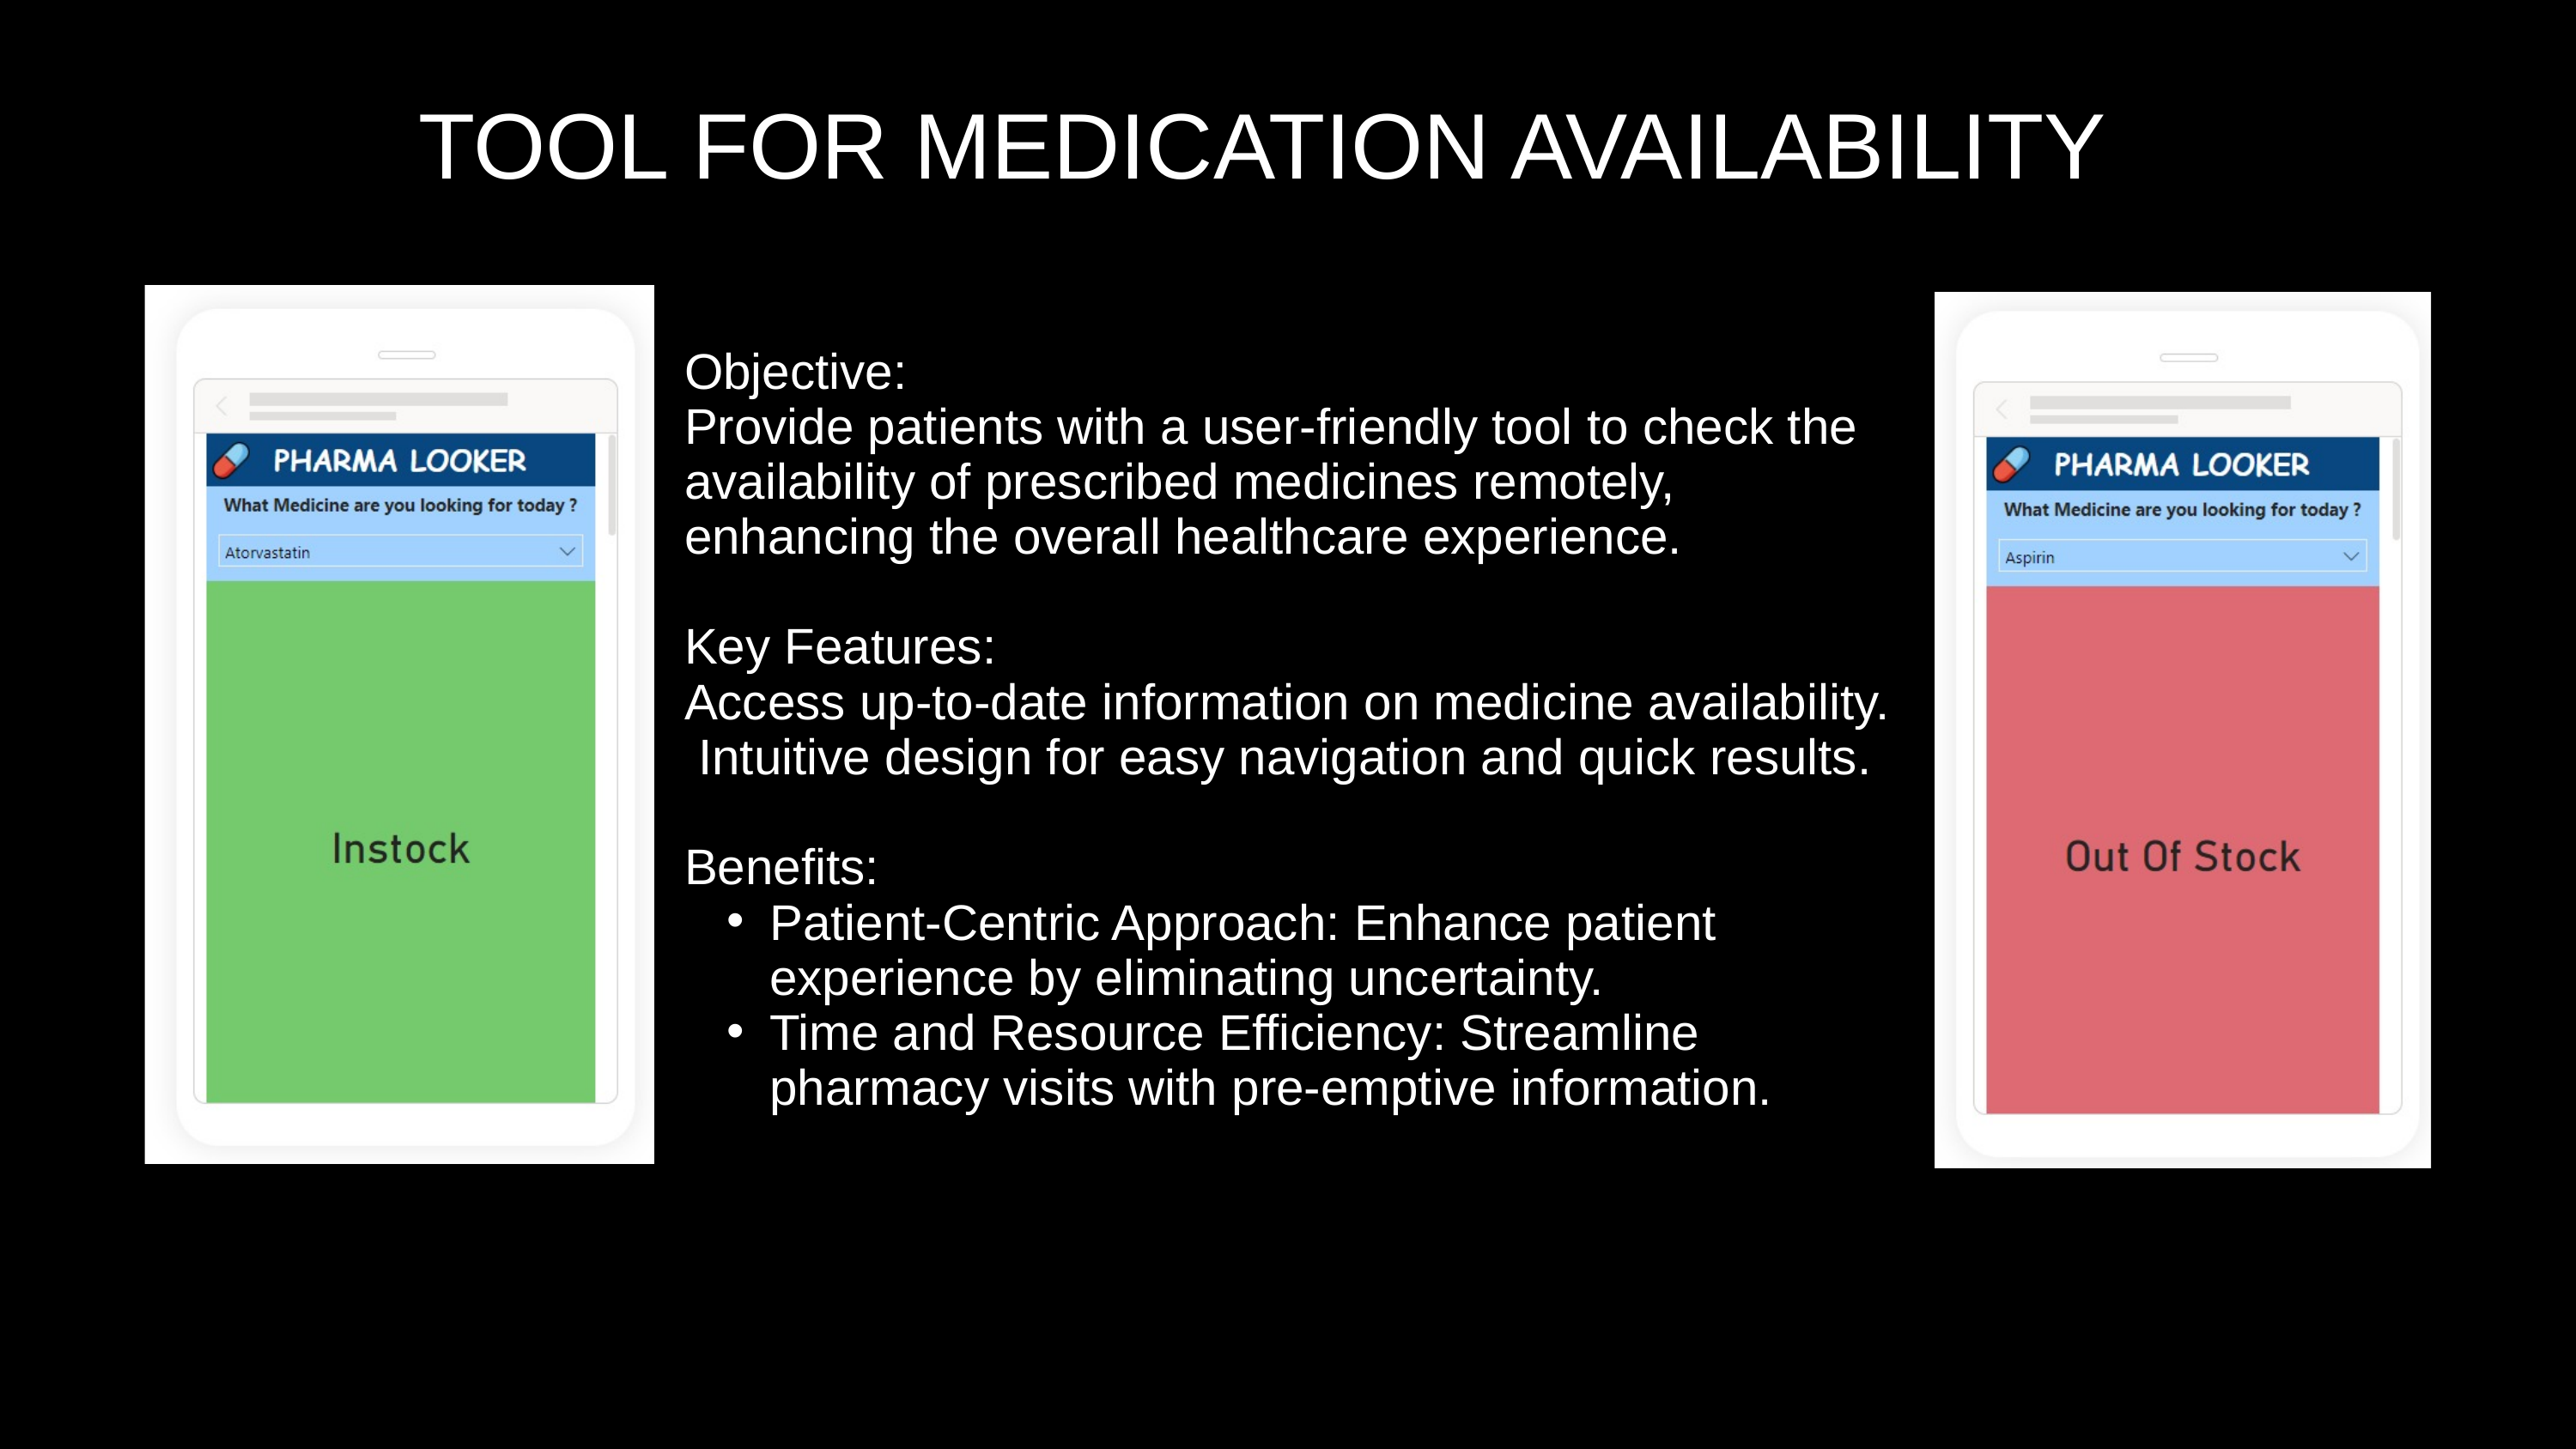

TOOL FOR MEDICATION AVAILABILITY

Objective:
Provide patients with a user-friendly tool to check the availability of prescribed medicines remotely, enhancing the overall healthcare experience.

Key Features:
Access up-to-date information on medicine availability.
 Intuitive design for easy navigation and quick results.

Benefits:
Patient-Centric Approach: Enhance patient experience by eliminating uncertainty.
Time and Resource Efficiency: Streamline pharmacy visits with pre-emptive information.